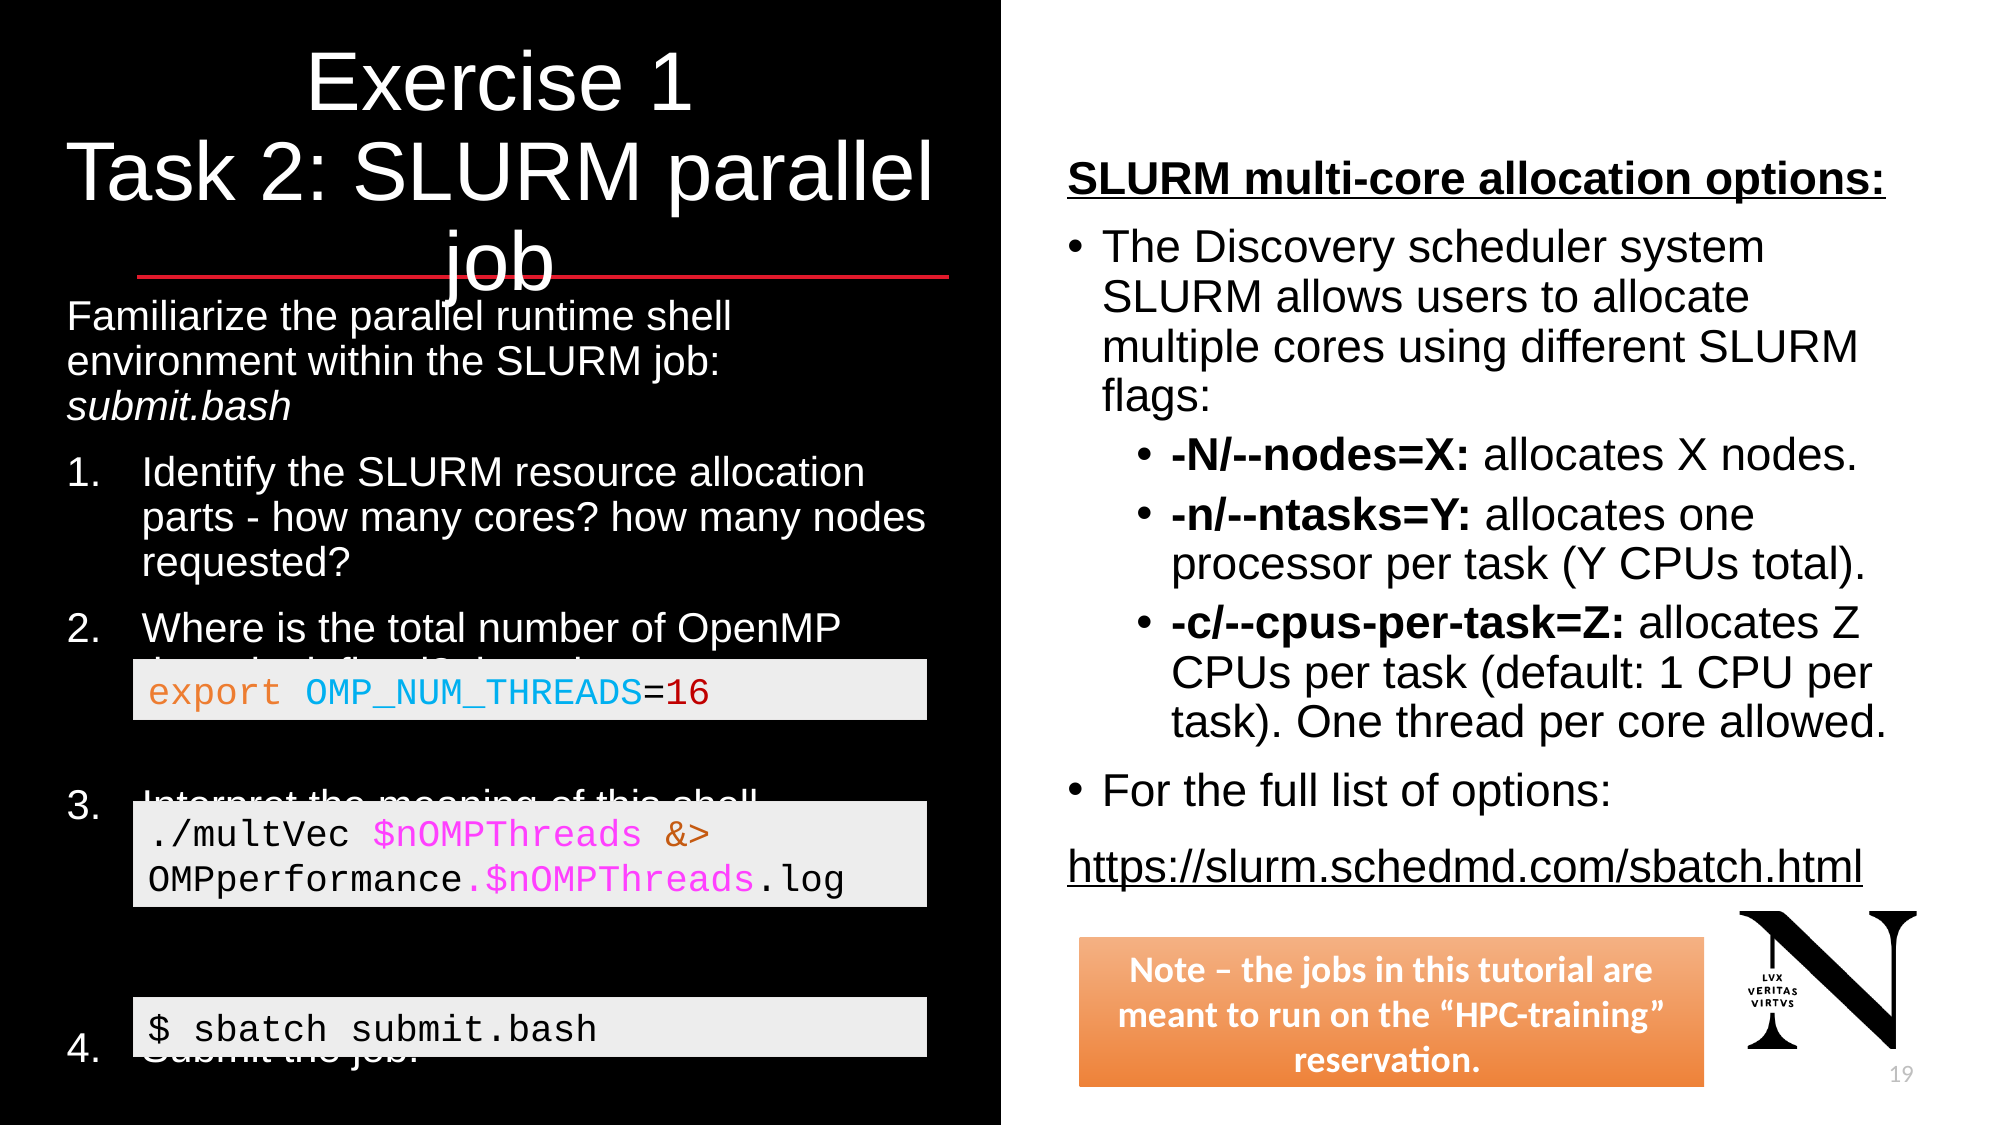

# Exercise 1 Task 2: SLURM parallel job
SLURM multi-core allocation options:
The Discovery scheduler system SLURM allows users to allocate multiple cores using different SLURM flags:
-N/--nodes=X: allocates X nodes.
-n/--ntasks=Y: allocates one processor per task (Y CPUs total).
-c/--cpus-per-task=Z: allocates Z CPUs per task (default: 1 CPU per task). One thread per core allowed.
For the full list of options:
https://slurm.schedmd.com/sbatch.html

Familiarize the parallel runtime shell environment within the SLURM job: submit.bash
Identify the SLURM resource allocation parts - how many cores? how many nodes requested?
Where is the total number of OpenMP threads defined? threads:

Interpret the meaning of this shell command:

Submit the job:

export OMP_NUM_THREADS=16
./multVec $nOMPThreads &> OMPperformance.$nOMPThreads.log
Note – the jobs in this tutorial are meant to run on the “HPC-training” reservation.
$ sbatch submit.bash
19